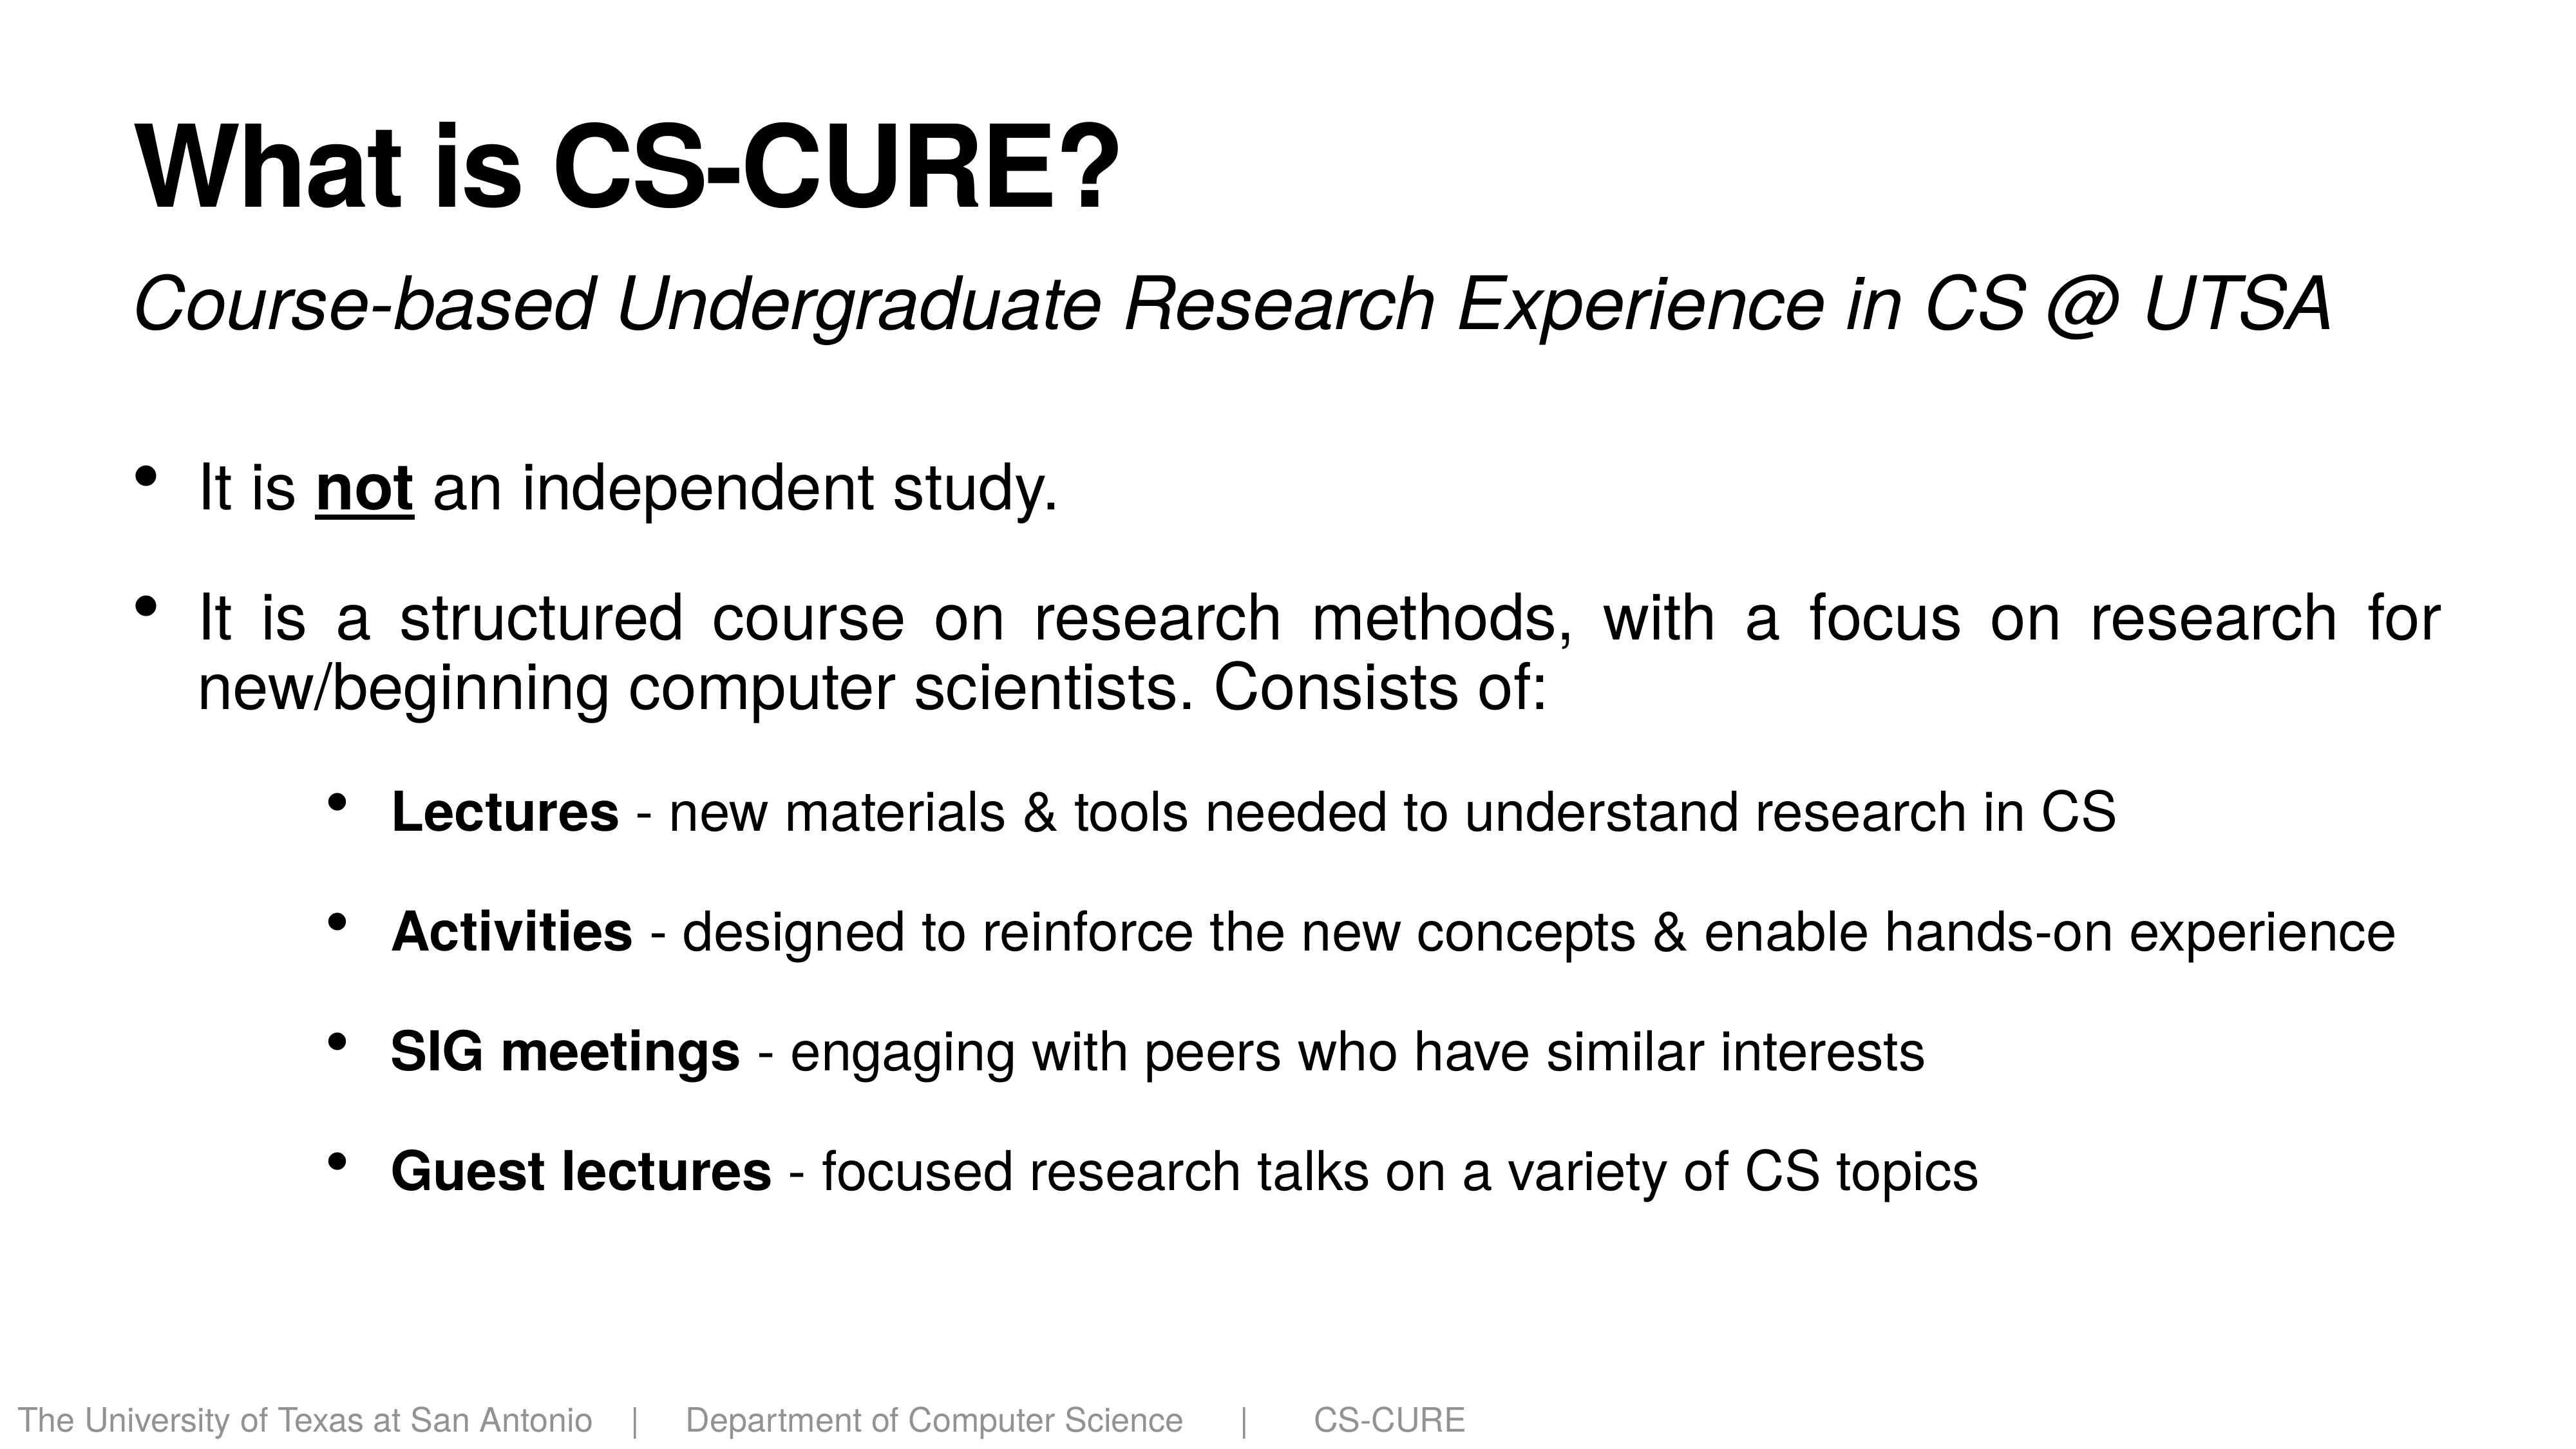

# What is CS-CURE?
Course-based Undergraduate Research Experience in CS @ UTSA
It is not an independent study.
It is a structured course on research methods, with a focus on research for new/beginning computer scientists. Consists of:
Lectures - new materials & tools needed to understand research in CS
Activities - designed to reinforce the new concepts & enable hands-on experience
SIG meetings - engaging with peers who have similar interests
Guest lectures - focused research talks on a variety of CS topics
20